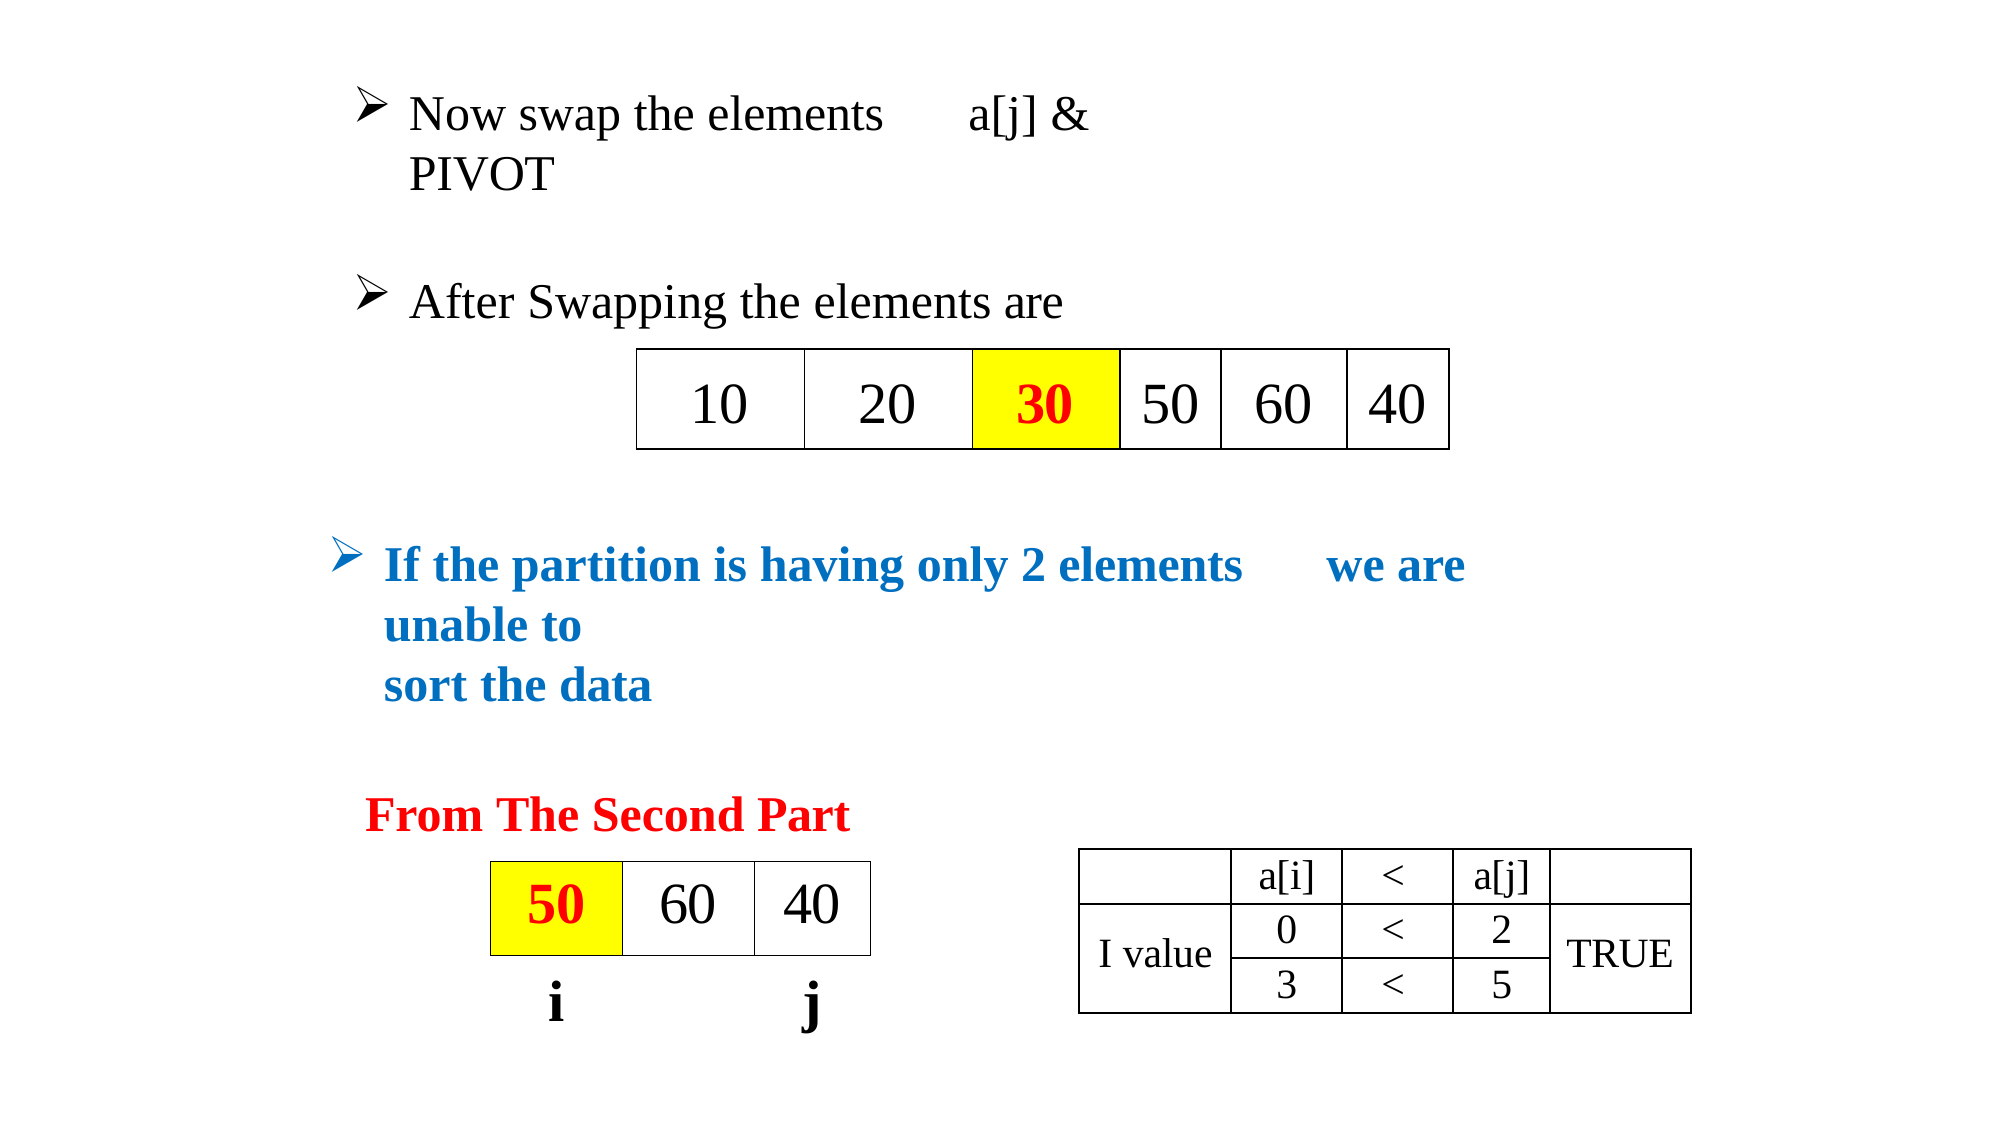

Now swap the elements	a[j] & PIVOT

After Swapping the elements are
| 10 | 20 | 30 | 50 | 60 | 40 |
| --- | --- | --- | --- | --- | --- |
If the partition is having only 2 elements	we are unable to
sort the data

From The Second Part
|  | a[i] | < | a[j] |  |
| --- | --- | --- | --- | --- |
| I value | 0 | < | 2 | TRUE |
|  | 3 | < | 5 |  |
| 50 | 60 | 40 |
| --- | --- | --- |
| i |  | j |